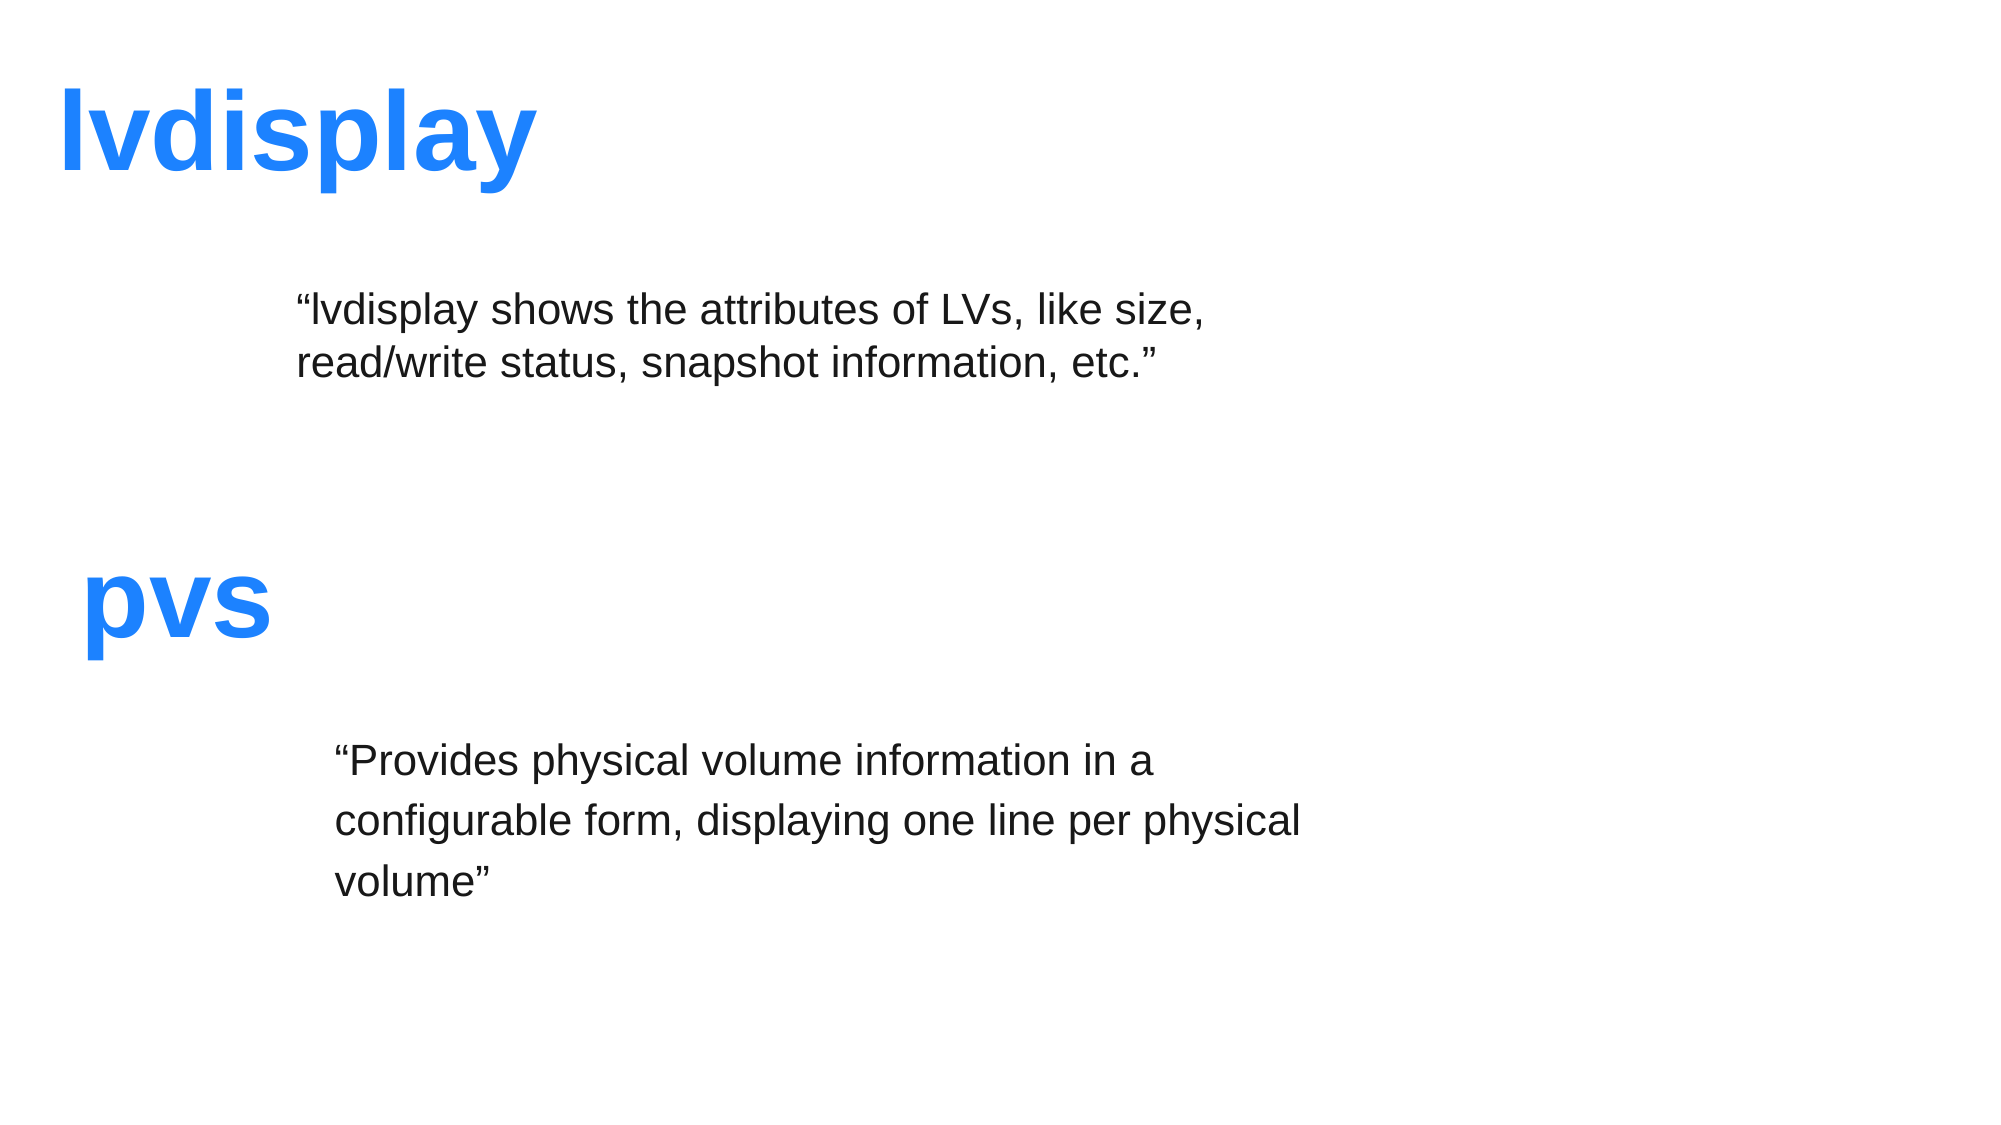

lvdisplay
“lvdisplay shows the attributes of LVs, like size, read/write status, snapshot information, etc.”

pvs
“Provides physical volume information in a configurable form, displaying one line per physical volume”